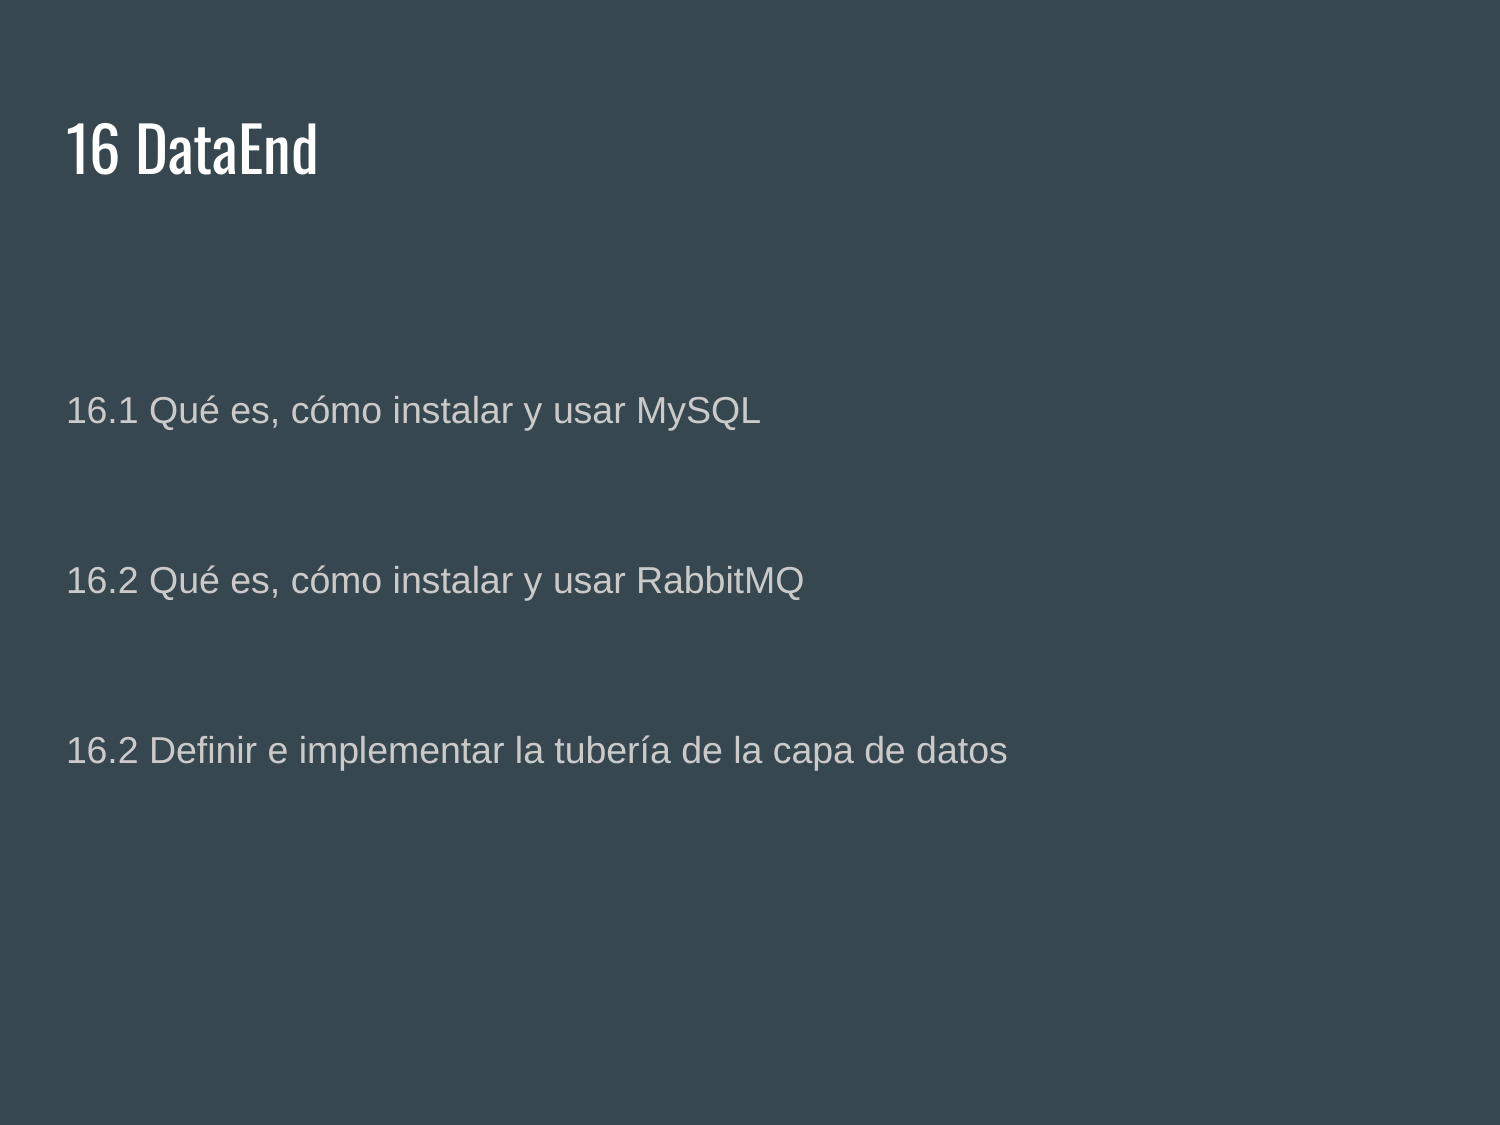

# 16 DataEnd

16.1 Qué es, cómo instalar y usar MySQL

16.2 Qué es, cómo instalar y usar RabbitMQ

16.2 Definir e implementar la tubería de la capa de datos